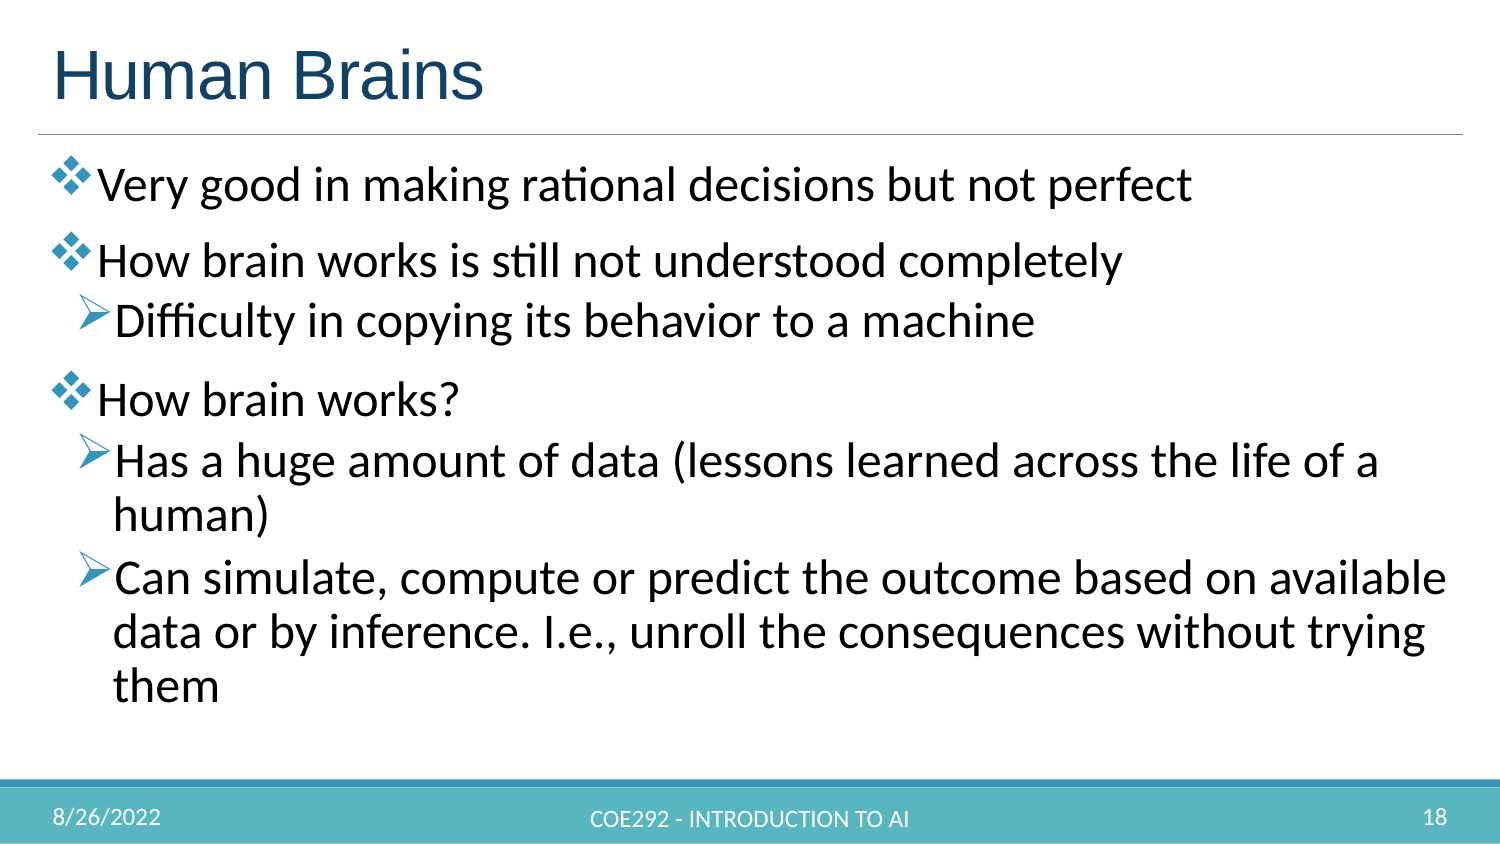

# Human Brains
Very good in making rational decisions but not perfect
How brain works is still not understood completely
Difficulty in copying its behavior to a machine
How brain works?
Has a huge amount of data (lessons learned across the life of a human)
Can simulate, compute or predict the outcome based on available data or by inference. I.e., unroll the consequences without trying them

8/26/2022
18
COE292 - Introduction to AI